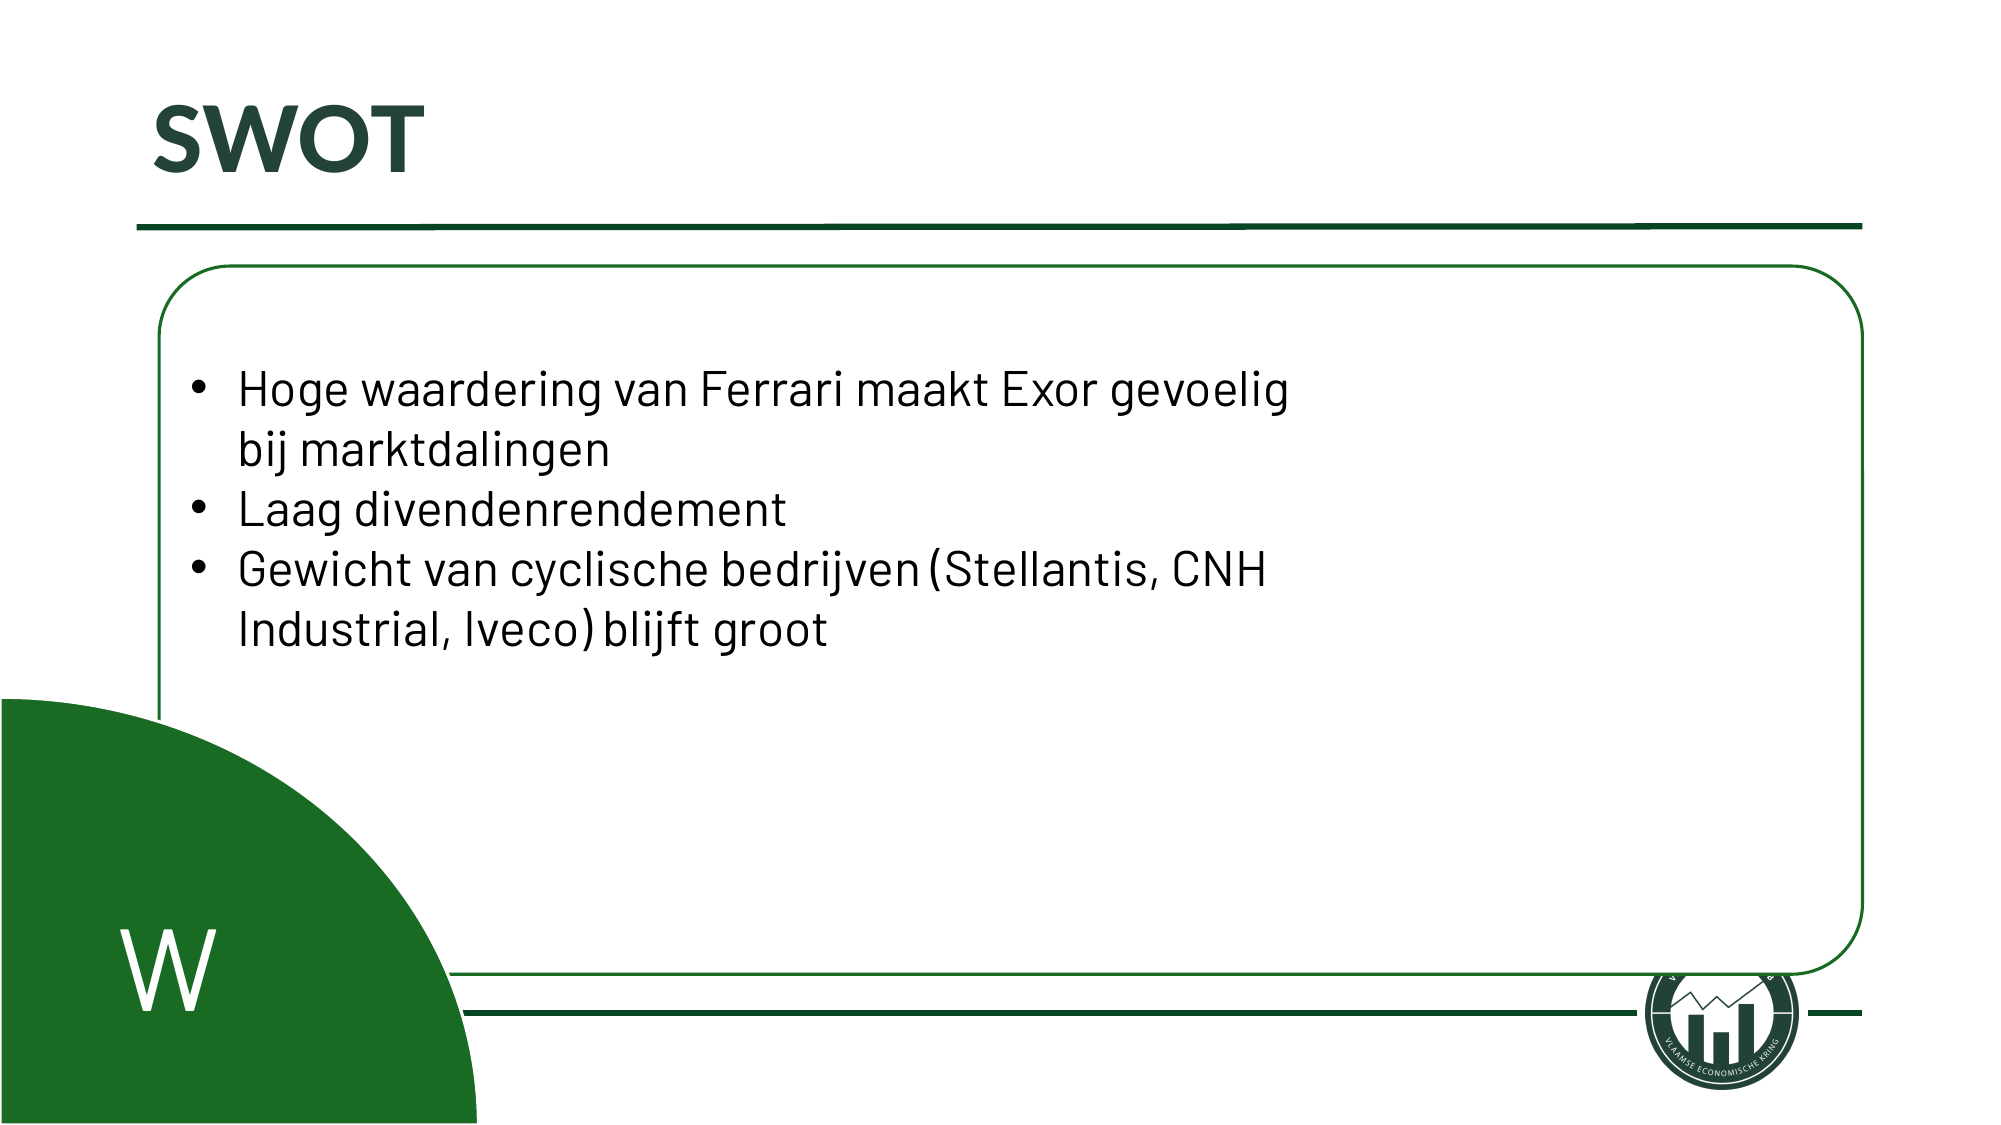

# SWOT

Hoge waardering van Ferrari maakt Exor gevoelig bij marktdalingen
Laag divendenrendement
Gewicht van cyclische bedrijven (Stellantis, CNH Industrial, Iveco) blijft groot

W